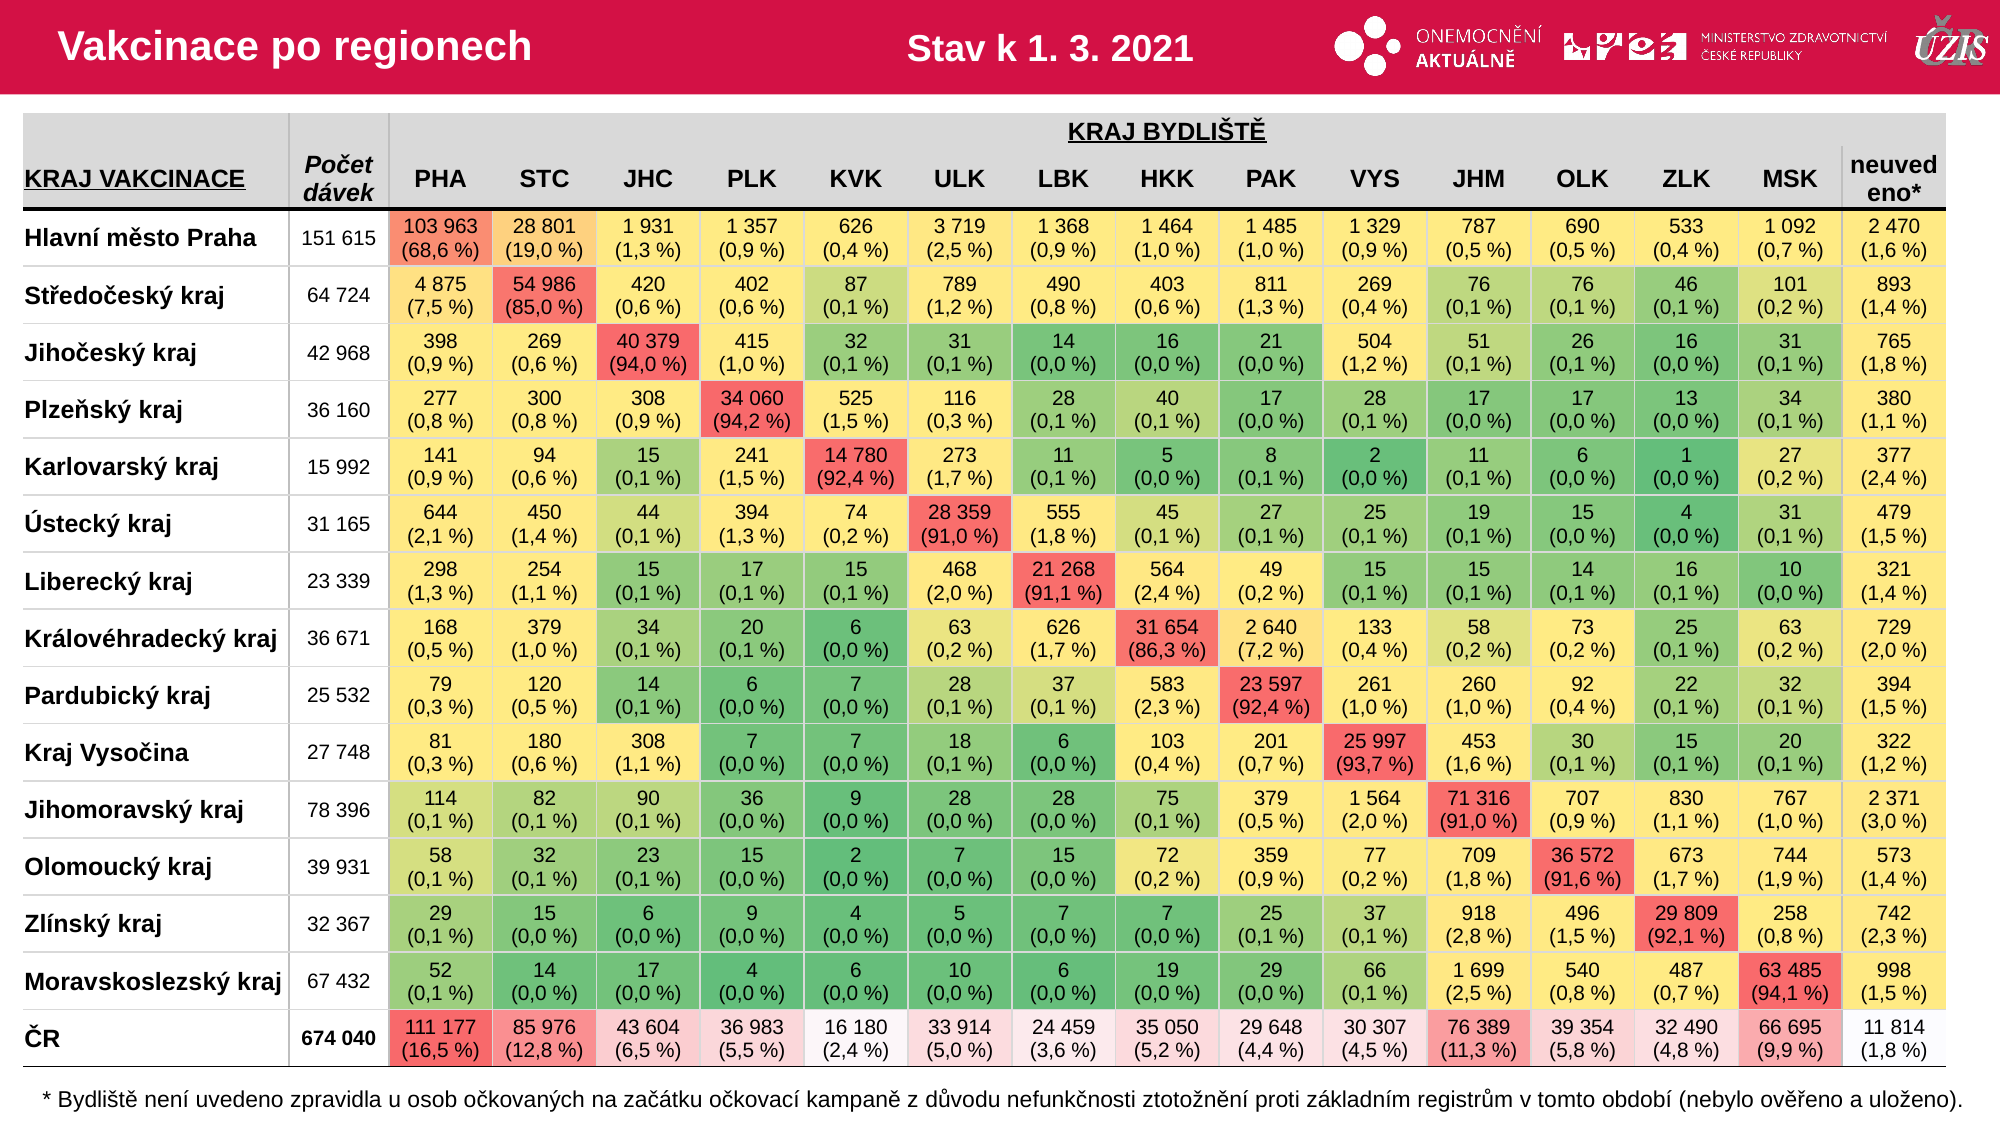

# Vakcinace po regionech
Stav k 1. 3. 2021
|  |  | KRAJ BYDLIŠTĚ |  |  |  |  |  |  |  |  |  |  |  |  |  |  |
| --- | --- | --- | --- | --- | --- | --- | --- | --- | --- | --- | --- | --- | --- | --- | --- | --- |
| KRAJ VAKCINACE | Počet dávek | PHA | STC | JHC | PLK | KVK | ULK | LBK | HKK | PAK | VYS | JHM | OLK | ZLK | MSK | neuvedeno\* |
| Hlavní město Praha | 151 615 | 103 963 (68,6 %) | 28 801 (19,0 %) | 1 931 (1,3 %) | 1 357 (0,9 %) | 626 (0,4 %) | 3 719 (2,5 %) | 1 368 (0,9 %) | 1 464 (1,0 %) | 1 485 (1,0 %) | 1 329 (0,9 %) | 787 (0,5 %) | 690 (0,5 %) | 533 (0,4 %) | 1 092 (0,7 %) | 2 470 (1,6 %) |
| Středočeský kraj | 64 724 | 4 875 (7,5 %) | 54 986 (85,0 %) | 420 (0,6 %) | 402 (0,6 %) | 87 (0,1 %) | 789 (1,2 %) | 490 (0,8 %) | 403 (0,6 %) | 811 (1,3 %) | 269 (0,4 %) | 76 (0,1 %) | 76 (0,1 %) | 46 (0,1 %) | 101 (0,2 %) | 893 (1,4 %) |
| Jihočeský kraj | 42 968 | 398 (0,9 %) | 269 (0,6 %) | 40 379 (94,0 %) | 415 (1,0 %) | 32 (0,1 %) | 31 (0,1 %) | 14 (0,0 %) | 16 (0,0 %) | 21 (0,0 %) | 504 (1,2 %) | 51 (0,1 %) | 26 (0,1 %) | 16 (0,0 %) | 31 (0,1 %) | 765 (1,8 %) |
| Plzeňský kraj | 36 160 | 277 (0,8 %) | 300 (0,8 %) | 308 (0,9 %) | 34 060 (94,2 %) | 525 (1,5 %) | 116 (0,3 %) | 28 (0,1 %) | 40 (0,1 %) | 17 (0,0 %) | 28 (0,1 %) | 17 (0,0 %) | 17 (0,0 %) | 13 (0,0 %) | 34 (0,1 %) | 380 (1,1 %) |
| Karlovarský kraj | 15 992 | 141 (0,9 %) | 94 (0,6 %) | 15 (0,1 %) | 241 (1,5 %) | 14 780 (92,4 %) | 273 (1,7 %) | 11 (0,1 %) | 5 (0,0 %) | 8 (0,1 %) | 2 (0,0 %) | 11 (0,1 %) | 6 (0,0 %) | 1 (0,0 %) | 27 (0,2 %) | 377 (2,4 %) |
| Ústecký kraj | 31 165 | 644 (2,1 %) | 450 (1,4 %) | 44 (0,1 %) | 394 (1,3 %) | 74 (0,2 %) | 28 359 (91,0 %) | 555 (1,8 %) | 45 (0,1 %) | 27 (0,1 %) | 25 (0,1 %) | 19 (0,1 %) | 15 (0,0 %) | 4 (0,0 %) | 31 (0,1 %) | 479 (1,5 %) |
| Liberecký kraj | 23 339 | 298 (1,3 %) | 254 (1,1 %) | 15 (0,1 %) | 17 (0,1 %) | 15 (0,1 %) | 468 (2,0 %) | 21 268 (91,1 %) | 564 (2,4 %) | 49 (0,2 %) | 15 (0,1 %) | 15 (0,1 %) | 14 (0,1 %) | 16 (0,1 %) | 10 (0,0 %) | 321 (1,4 %) |
| Královéhradecký kraj | 36 671 | 168 (0,5 %) | 379 (1,0 %) | 34 (0,1 %) | 20 (0,1 %) | 6 (0,0 %) | 63 (0,2 %) | 626 (1,7 %) | 31 654 (86,3 %) | 2 640 (7,2 %) | 133 (0,4 %) | 58 (0,2 %) | 73 (0,2 %) | 25 (0,1 %) | 63 (0,2 %) | 729 (2,0 %) |
| Pardubický kraj | 25 532 | 79 (0,3 %) | 120 (0,5 %) | 14 (0,1 %) | 6 (0,0 %) | 7 (0,0 %) | 28 (0,1 %) | 37 (0,1 %) | 583 (2,3 %) | 23 597 (92,4 %) | 261 (1,0 %) | 260 (1,0 %) | 92 (0,4 %) | 22 (0,1 %) | 32 (0,1 %) | 394 (1,5 %) |
| Kraj Vysočina | 27 748 | 81 (0,3 %) | 180 (0,6 %) | 308 (1,1 %) | 7 (0,0 %) | 7 (0,0 %) | 18 (0,1 %) | 6 (0,0 %) | 103 (0,4 %) | 201 (0,7 %) | 25 997 (93,7 %) | 453 (1,6 %) | 30 (0,1 %) | 15 (0,1 %) | 20 (0,1 %) | 322 (1,2 %) |
| Jihomoravský kraj | 78 396 | 114 (0,1 %) | 82 (0,1 %) | 90 (0,1 %) | 36 (0,0 %) | 9 (0,0 %) | 28 (0,0 %) | 28 (0,0 %) | 75 (0,1 %) | 379 (0,5 %) | 1 564 (2,0 %) | 71 316 (91,0 %) | 707 (0,9 %) | 830 (1,1 %) | 767 (1,0 %) | 2 371 (3,0 %) |
| Olomoucký kraj | 39 931 | 58 (0,1 %) | 32 (0,1 %) | 23 (0,1 %) | 15 (0,0 %) | 2 (0,0 %) | 7 (0,0 %) | 15 (0,0 %) | 72 (0,2 %) | 359 (0,9 %) | 77 (0,2 %) | 709 (1,8 %) | 36 572 (91,6 %) | 673 (1,7 %) | 744 (1,9 %) | 573 (1,4 %) |
| Zlínský kraj | 32 367 | 29 (0,1 %) | 15 (0,0 %) | 6 (0,0 %) | 9 (0,0 %) | 4 (0,0 %) | 5 (0,0 %) | 7 (0,0 %) | 7 (0,0 %) | 25 (0,1 %) | 37 (0,1 %) | 918 (2,8 %) | 496 (1,5 %) | 29 809 (92,1 %) | 258 (0,8 %) | 742 (2,3 %) |
| Moravskoslezský kraj | 67 432 | 52 (0,1 %) | 14 (0,0 %) | 17 (0,0 %) | 4 (0,0 %) | 6 (0,0 %) | 10 (0,0 %) | 6 (0,0 %) | 19 (0,0 %) | 29 (0,0 %) | 66 (0,1 %) | 1 699 (2,5 %) | 540 (0,8 %) | 487 (0,7 %) | 63 485 (94,1 %) | 998 (1,5 %) |
| ČR | 674 040 | 111 177 (16,5 %) | 85 976 (12,8 %) | 43 604 (6,5 %) | 36 983 (5,5 %) | 16 180 (2,4 %) | 33 914 (5,0 %) | 24 459 (3,6 %) | 35 050 (5,2 %) | 29 648 (4,4 %) | 30 307 (4,5 %) | 76 389 (11,3 %) | 39 354 (5,8 %) | 32 490 (4,8 %) | 66 695 (9,9 %) | 11 814 (1,8 %) |
|  |  |  |  |  |  |  |  |  |  |  |  |  |  |  |
| --- | --- | --- | --- | --- | --- | --- | --- | --- | --- | --- | --- | --- | --- | --- |
|  |  |  |  |  |  |  |  |  |  |  |  |  |  |  |
|  |  |  |  |  |  |  |  |  |  |  |  |  |  |  |
|  |  |  |  |  |  |  |  |  |  |  |  |  |  |  |
|  |  |  |  |  |  |  |  |  |  |  |  |  |  |  |
|  |  |  |  |  |  |  |  |  |  |  |  |  |  |  |
|  |  |  |  |  |  |  |  |  |  |  |  |  |  |  |
|  |  |  |  |  |  |  |  |  |  |  |  |  |  |  |
|  |  |  |  |  |  |  |  |  |  |  |  |  |  |  |
|  |  |  |  |  |  |  |  |  |  |  |  |  |  |  |
|  |  |  |  |  |  |  |  |  |  |  |  |  |  |  |
|  |  |  |  |  |  |  |  |  |  |  |  |  |  |  |
|  |  |  |  |  |  |  |  |  |  |  |  |  |  |  |
|  |  |  |  |  |  |  |  |  |  |  |  |  |  |  |
|  |  |  |  |  |  |  |  |  |  |  |  |  |  |  |
* Bydliště není uvedeno zpravidla u osob očkovaných na začátku očkovací kampaně z důvodu nefunkčnosti ztotožnění proti základním registrům v tomto období (nebylo ověřeno a uloženo).